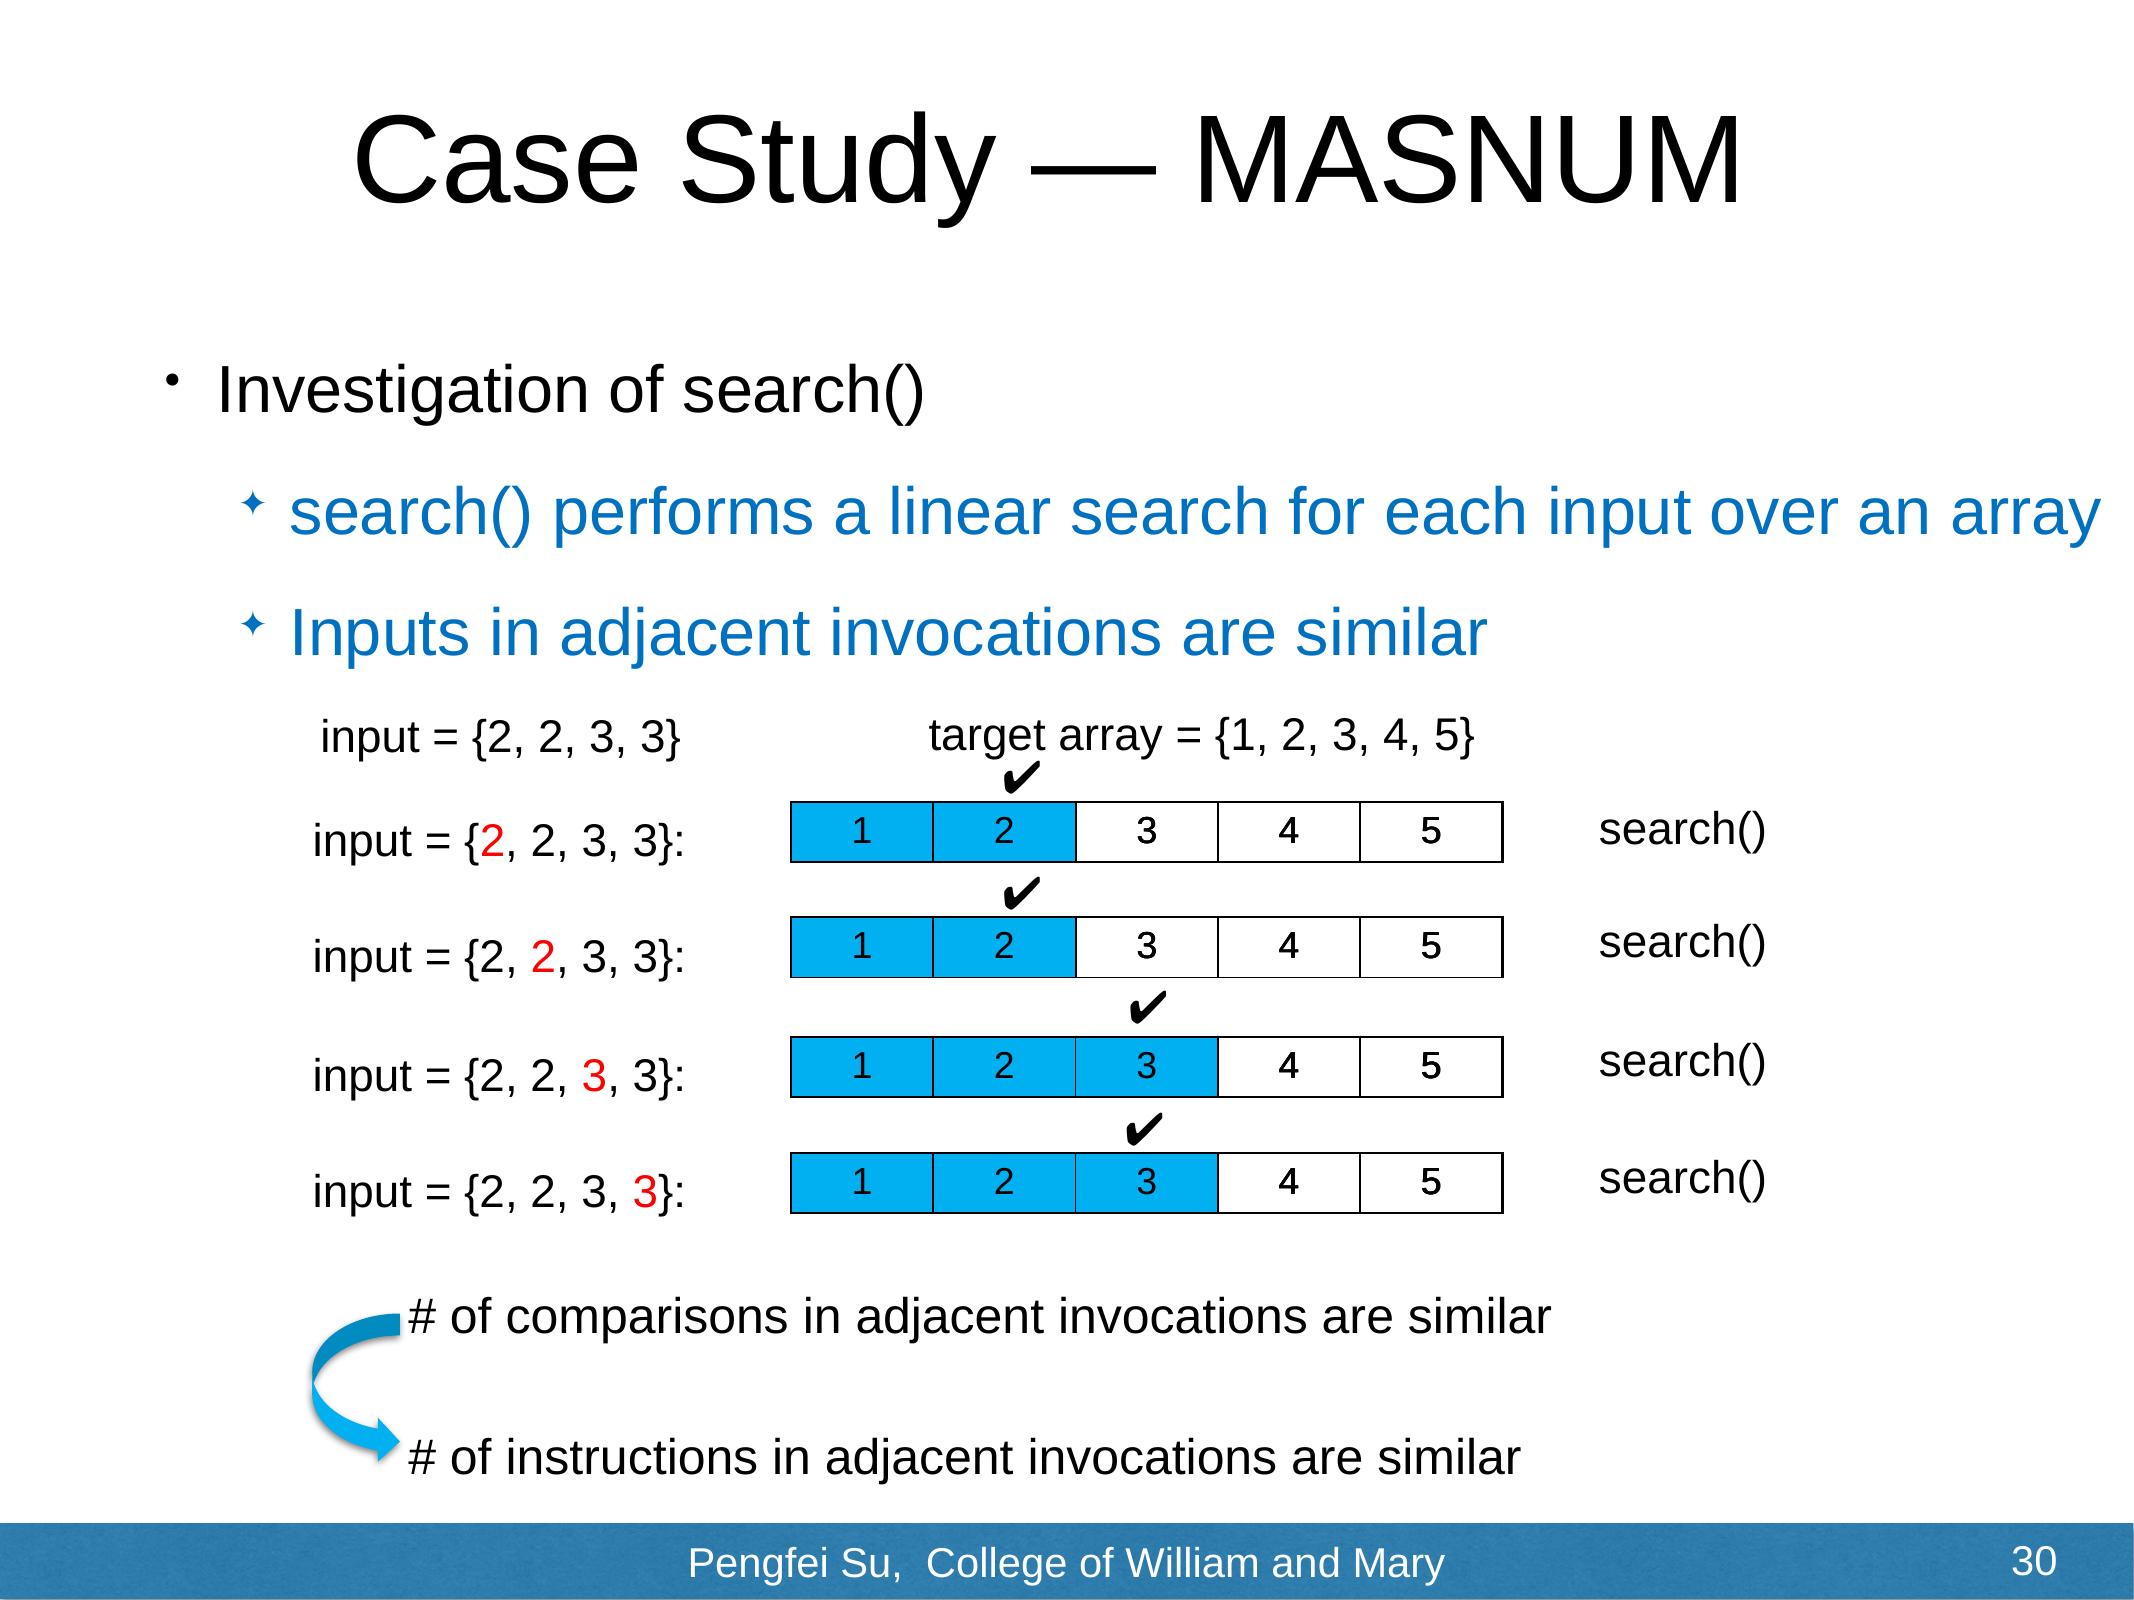

# Case Study — MASNUM
Investigation of search()
search() performs a linear search for each input over an array
Inputs in adjacent invocations are similar

target array = {1, 2, 3, 4, 5}
input = {2, 2, 3, 3}
✔️
search()
| 1 | 2 | 3 | 4 | 5 |
| --- | --- | --- | --- | --- |
| 1 | 2 | 3 | 4 | 5 |
| --- | --- | --- | --- | --- |
| 1 | 2 | 3 | 4 | 5 |
| --- | --- | --- | --- | --- |
 input = {2, 2, 3, 3}:
✔️
search()
| 1 | 2 | 3 | 4 | 5 |
| --- | --- | --- | --- | --- |
| 1 | 2 | 3 | 4 | 5 |
| --- | --- | --- | --- | --- |
| 1 | 2 | 3 | 4 | 5 |
| --- | --- | --- | --- | --- |
 input = {2, 2, 3, 3}:
✔️
search()
| 1 | 2 | 3 | 4 | 5 |
| --- | --- | --- | --- | --- |
| 1 | 2 | 3 | 4 | 5 |
| --- | --- | --- | --- | --- |
| 1 | 2 | 3 | 4 | 5 |
| --- | --- | --- | --- | --- |
| 1 | 2 | 3 | 4 | 5 |
| --- | --- | --- | --- | --- |
 input = {2, 2, 3, 3}:
✔️
search()
| 1 | 2 | 3 | 4 | 5 |
| --- | --- | --- | --- | --- |
| 1 | 2 | 3 | 4 | 5 |
| --- | --- | --- | --- | --- |
| 1 | 2 | 3 | 4 | 5 |
| --- | --- | --- | --- | --- |
| 1 | 2 | 3 | 4 | 5 |
| --- | --- | --- | --- | --- |
 input = {2, 2, 3, 3}:
# of comparisons in adjacent invocations are similar

# of instructions in adjacent invocations are similar
30